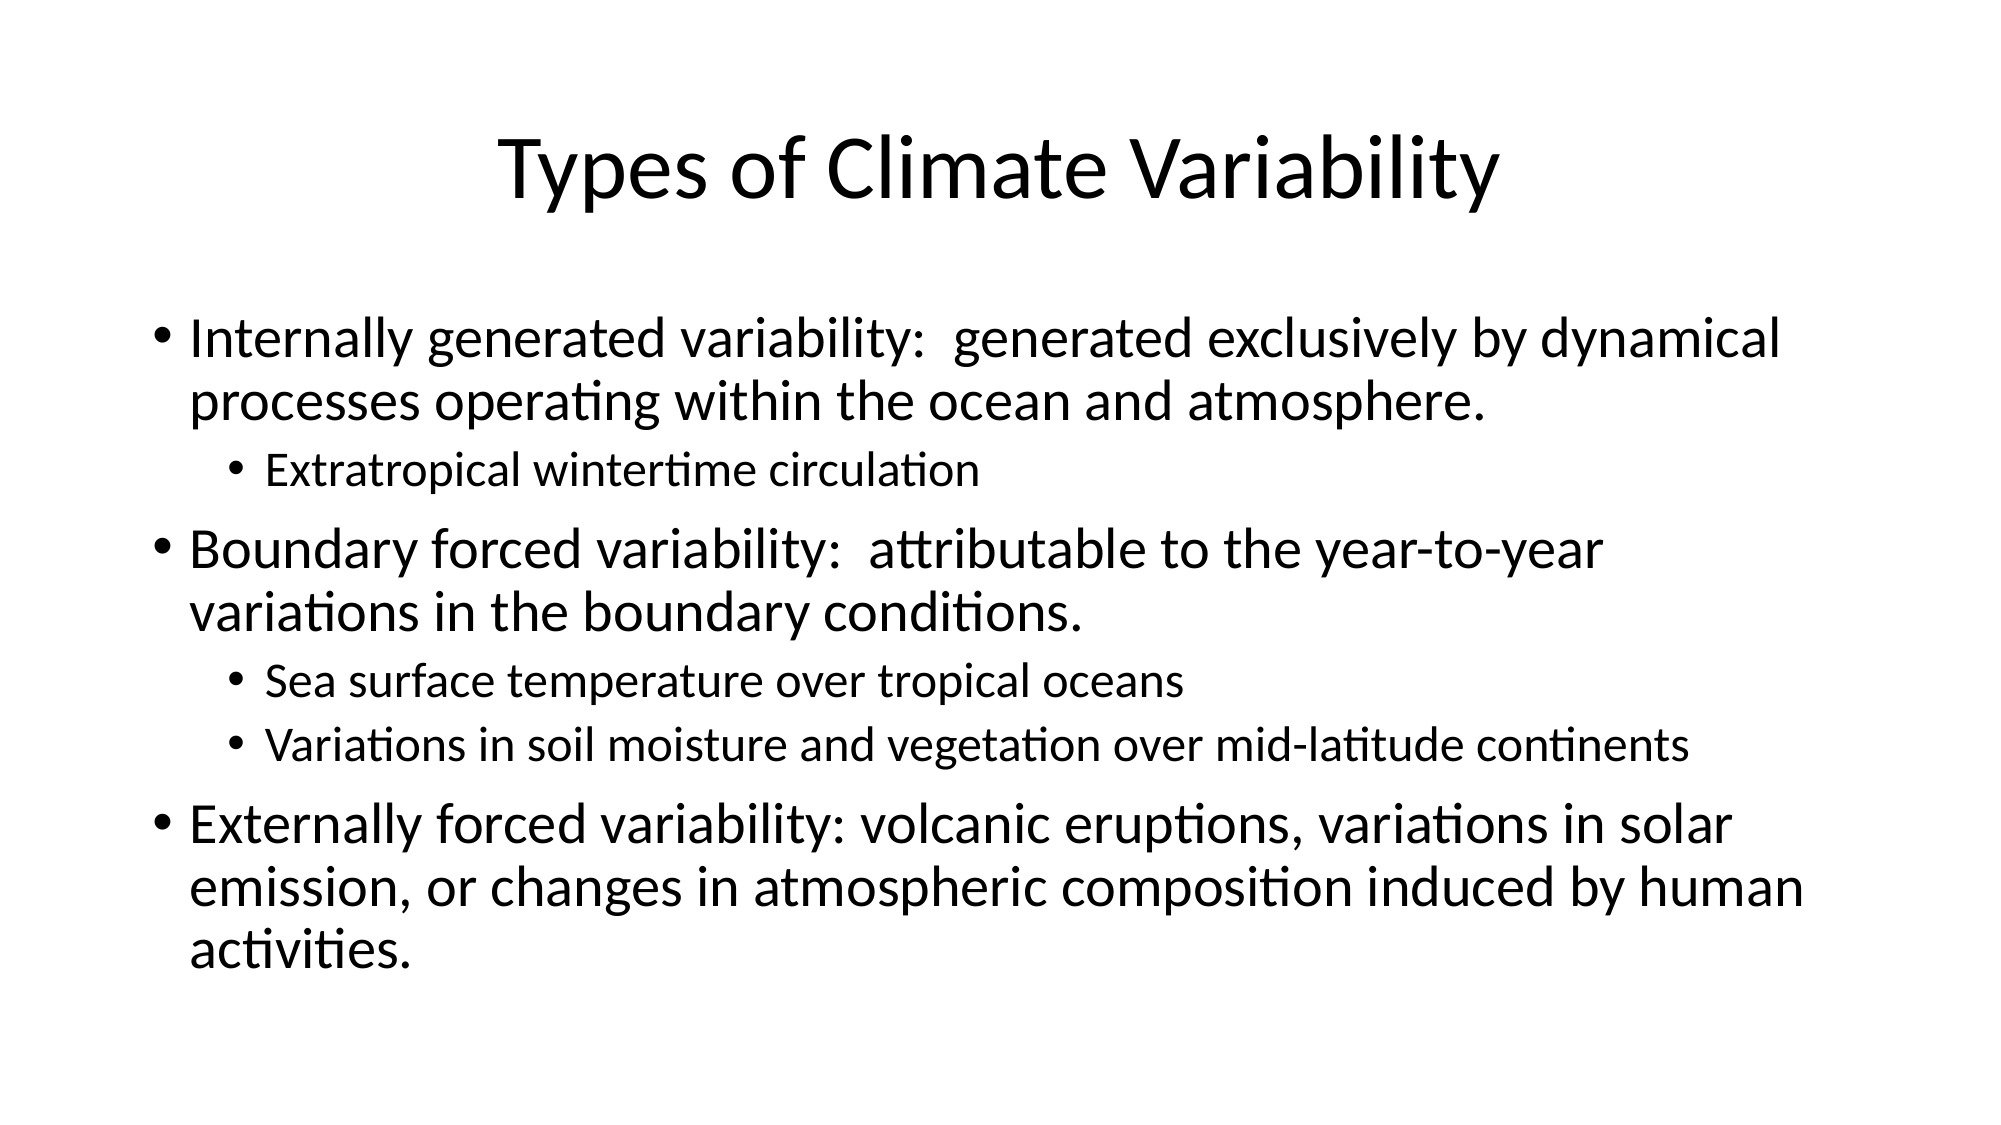

# Types of Climate Variability
Internally generated variability:  generated exclusively by dynamical processes operating within the ocean and atmosphere.
Extratropical wintertime circulation
Boundary forced variability:  attributable to the year-to-year variations in the boundary conditions.
Sea surface temperature over tropical oceans
Variations in soil moisture and vegetation over mid-latitude continents
Externally forced variability: volcanic eruptions, variations in solar emission, or changes in atmospheric composition induced by human activities.